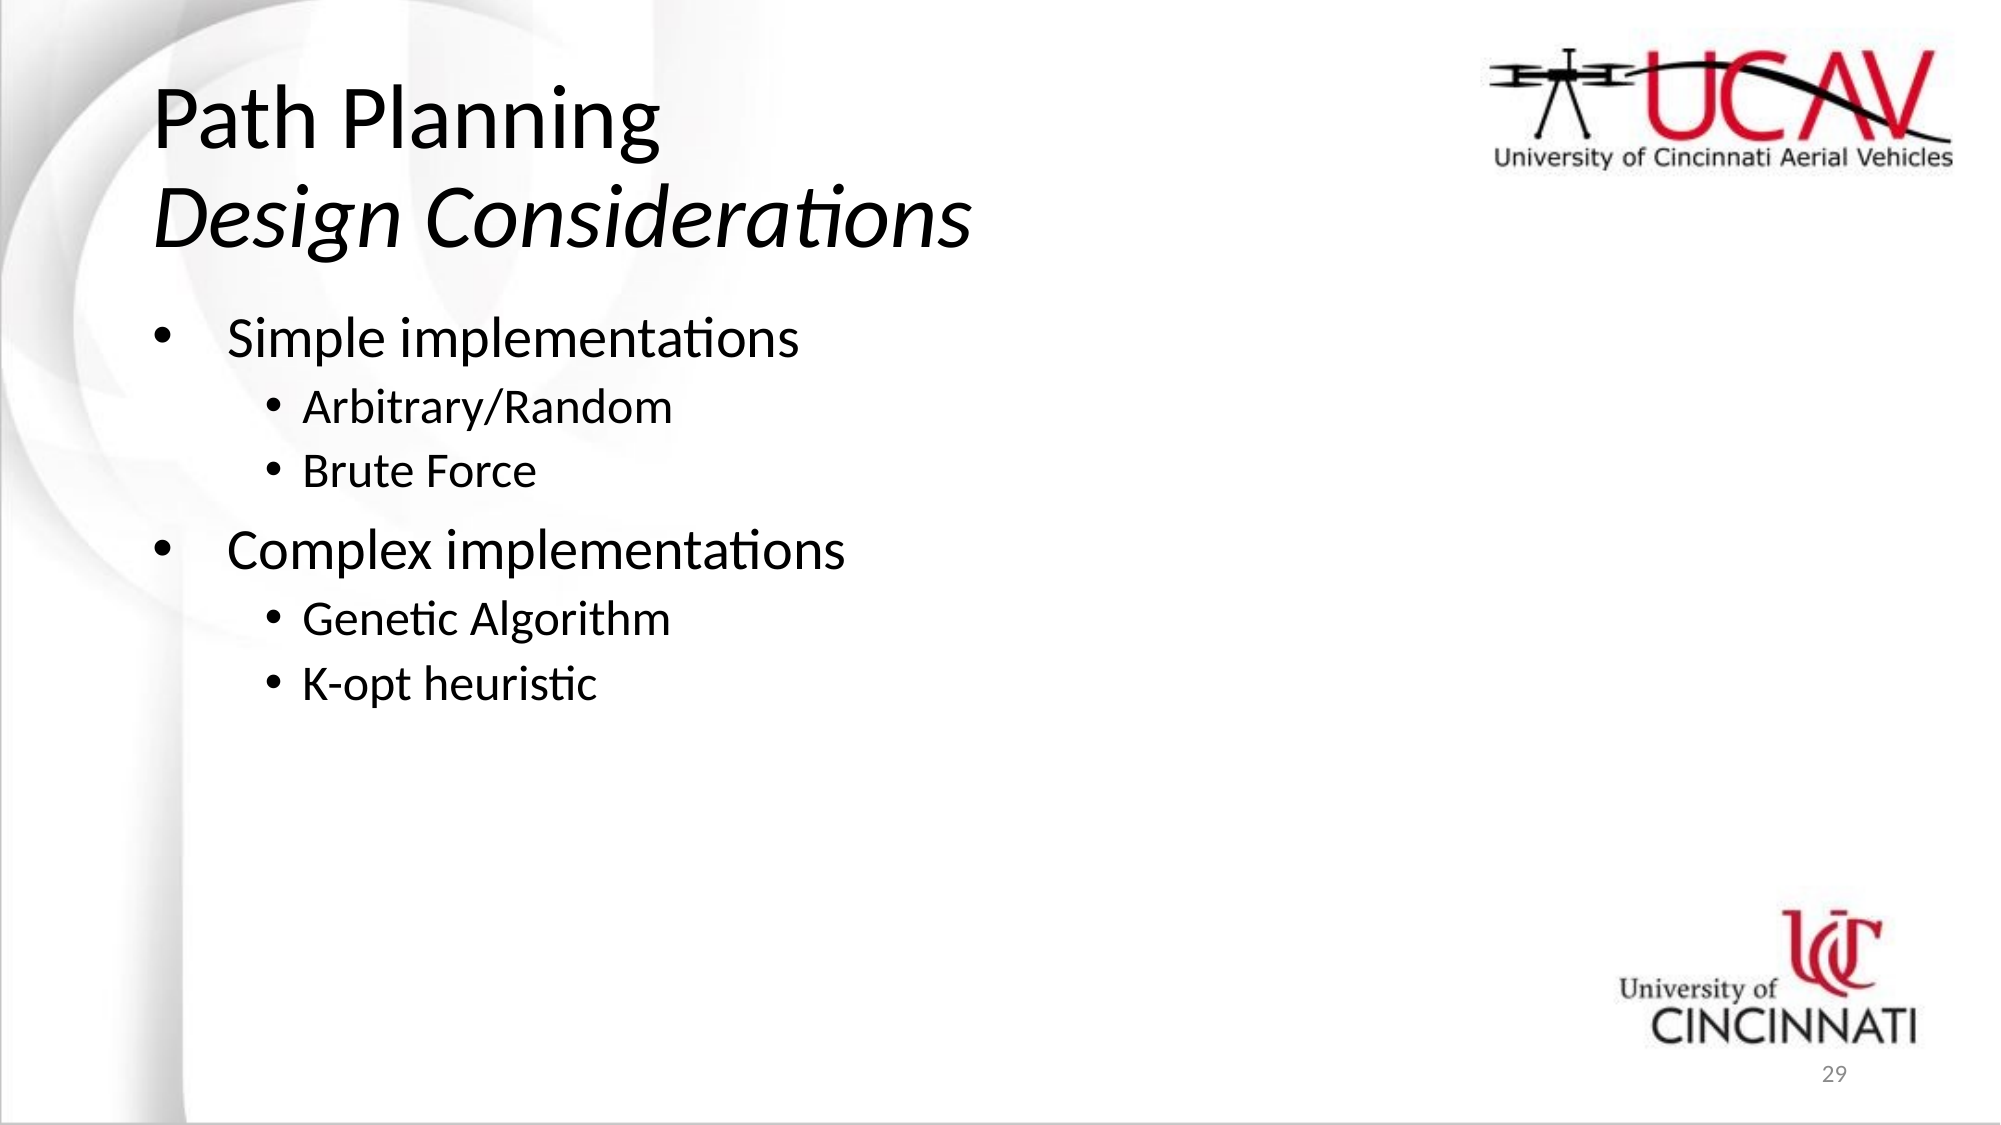

# Path Planning Design Considerations
Simple implementations
Arbitrary/Random
Brute Force
Complex implementations
Genetic Algorithm
K-opt heuristic
29